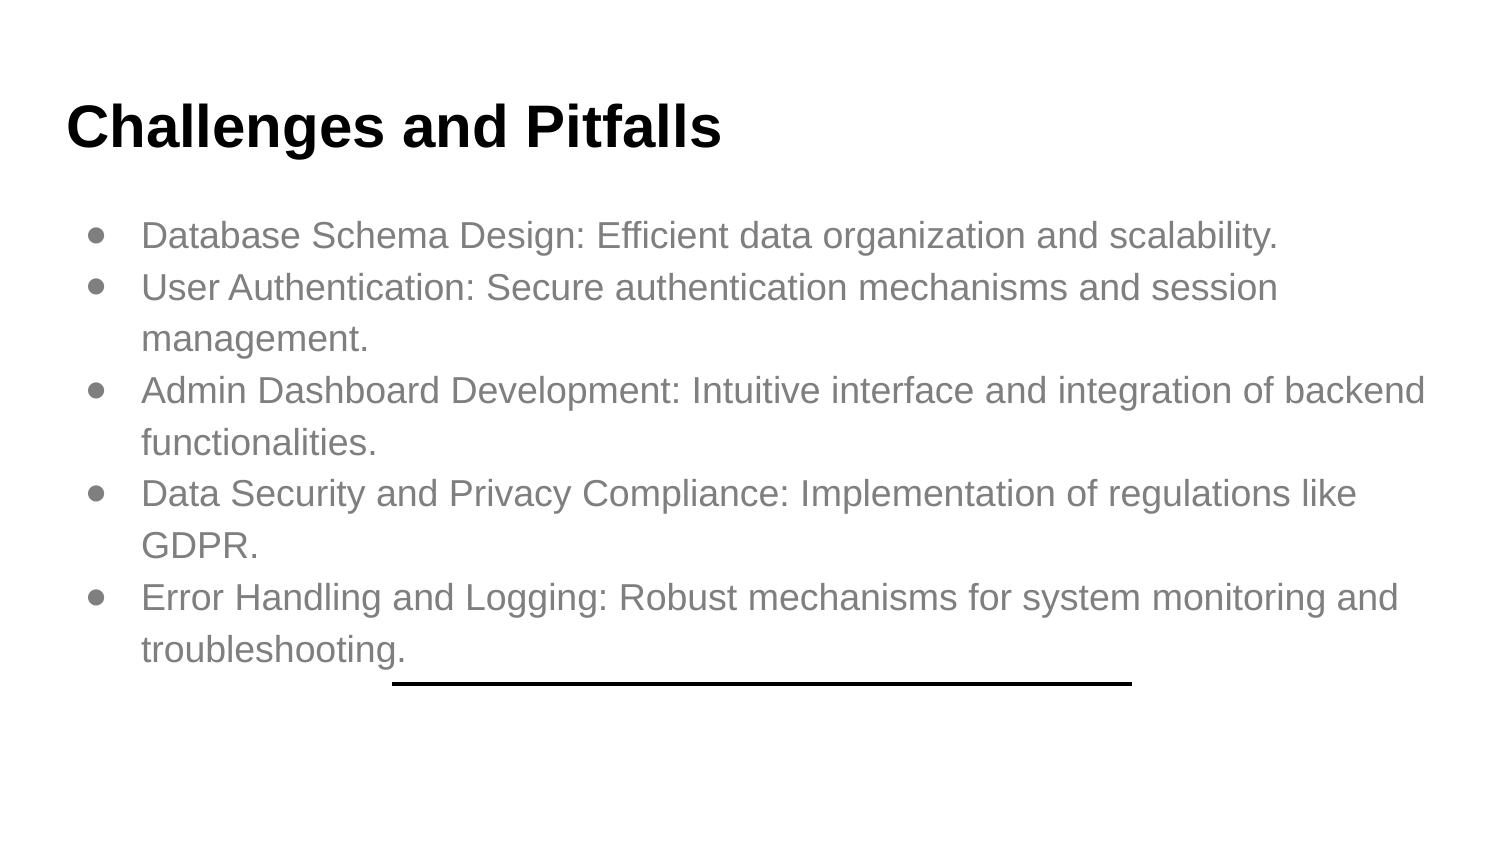

# Challenges and Pitfalls
Database Schema Design: Efficient data organization and scalability.
User Authentication: Secure authentication mechanisms and session management.
Admin Dashboard Development: Intuitive interface and integration of backend functionalities.
Data Security and Privacy Compliance: Implementation of regulations like GDPR.
Error Handling and Logging: Robust mechanisms for system monitoring and troubleshooting.